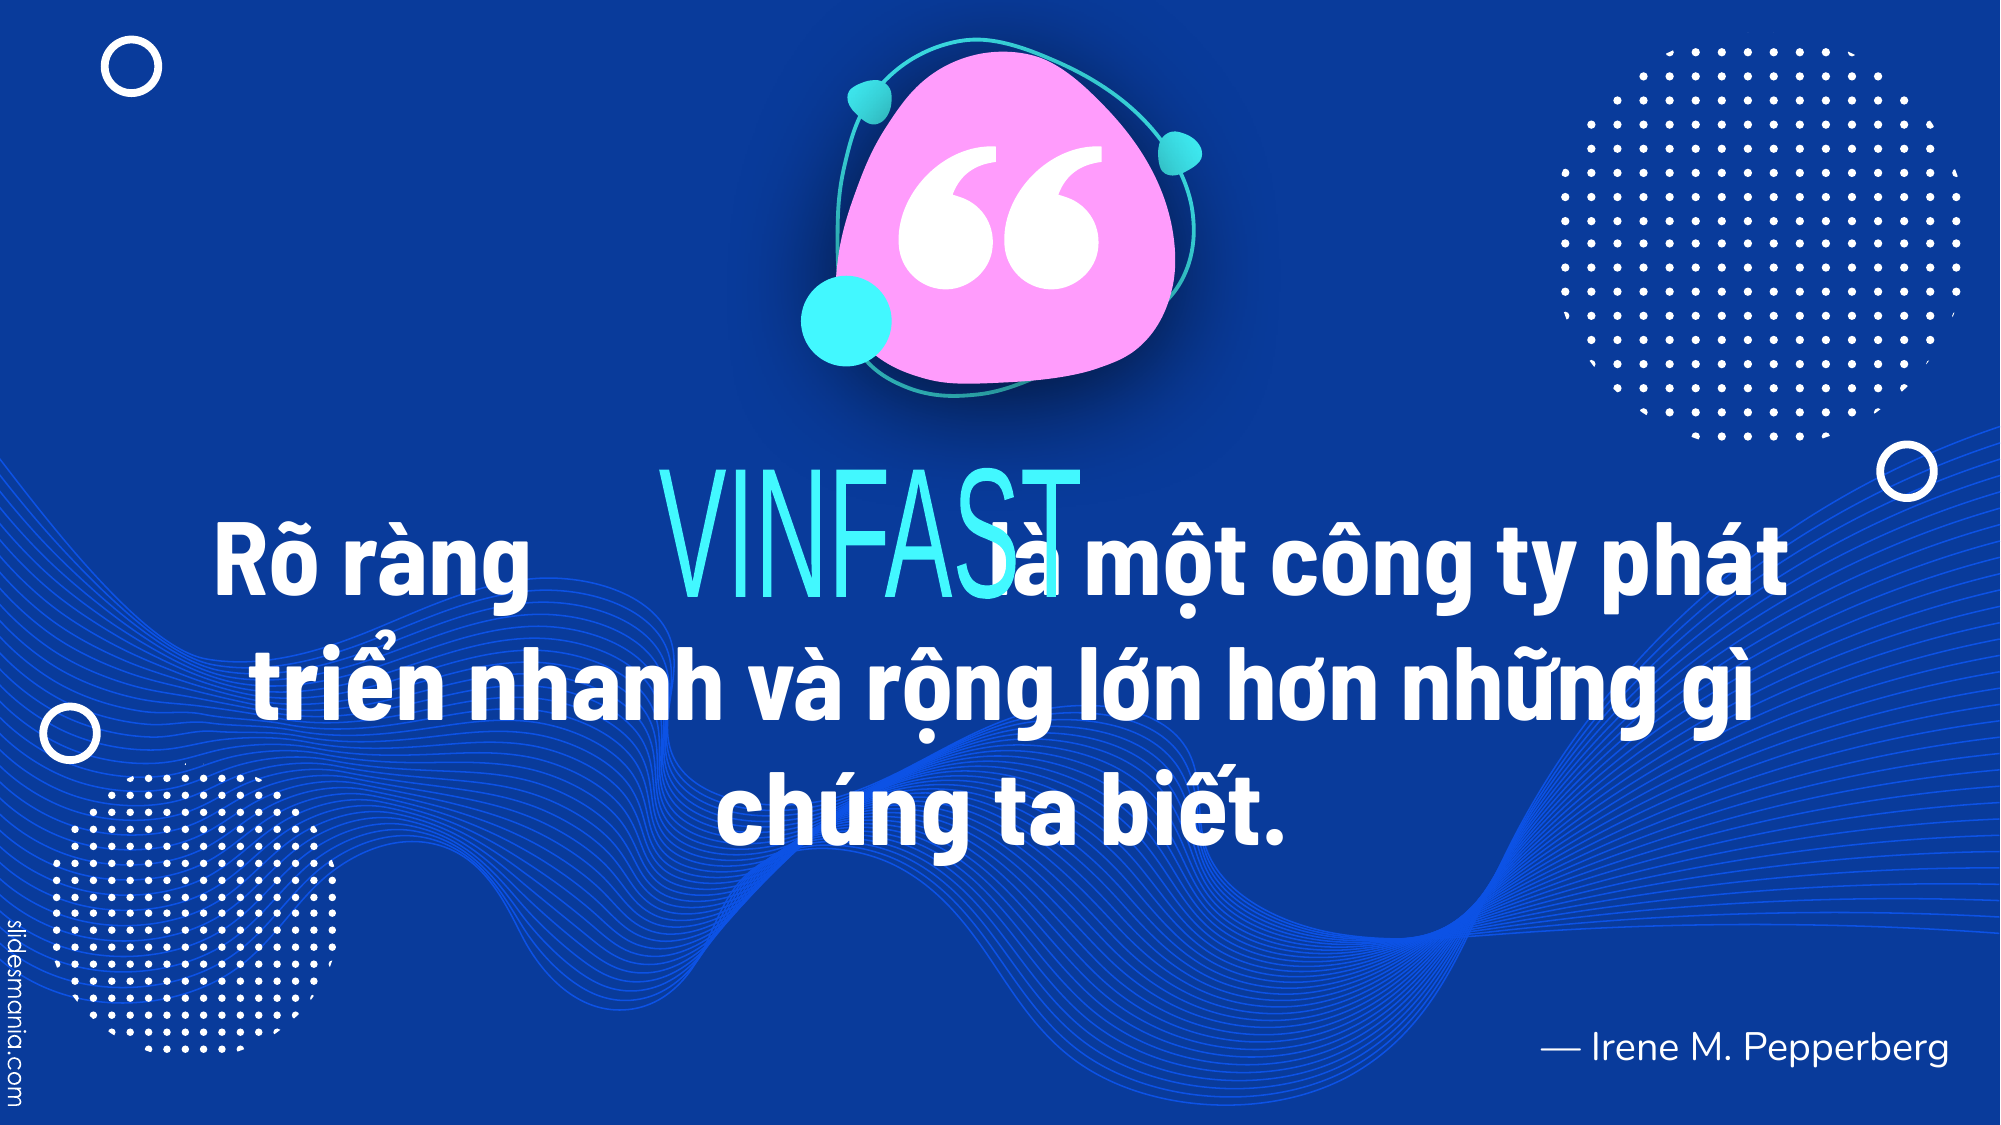

# Rõ ràng                      là một công ty phát triển nhanh và rộng lớn hơn những gì chúng ta biết.
VINFAST
― Irene M. Pepperberg